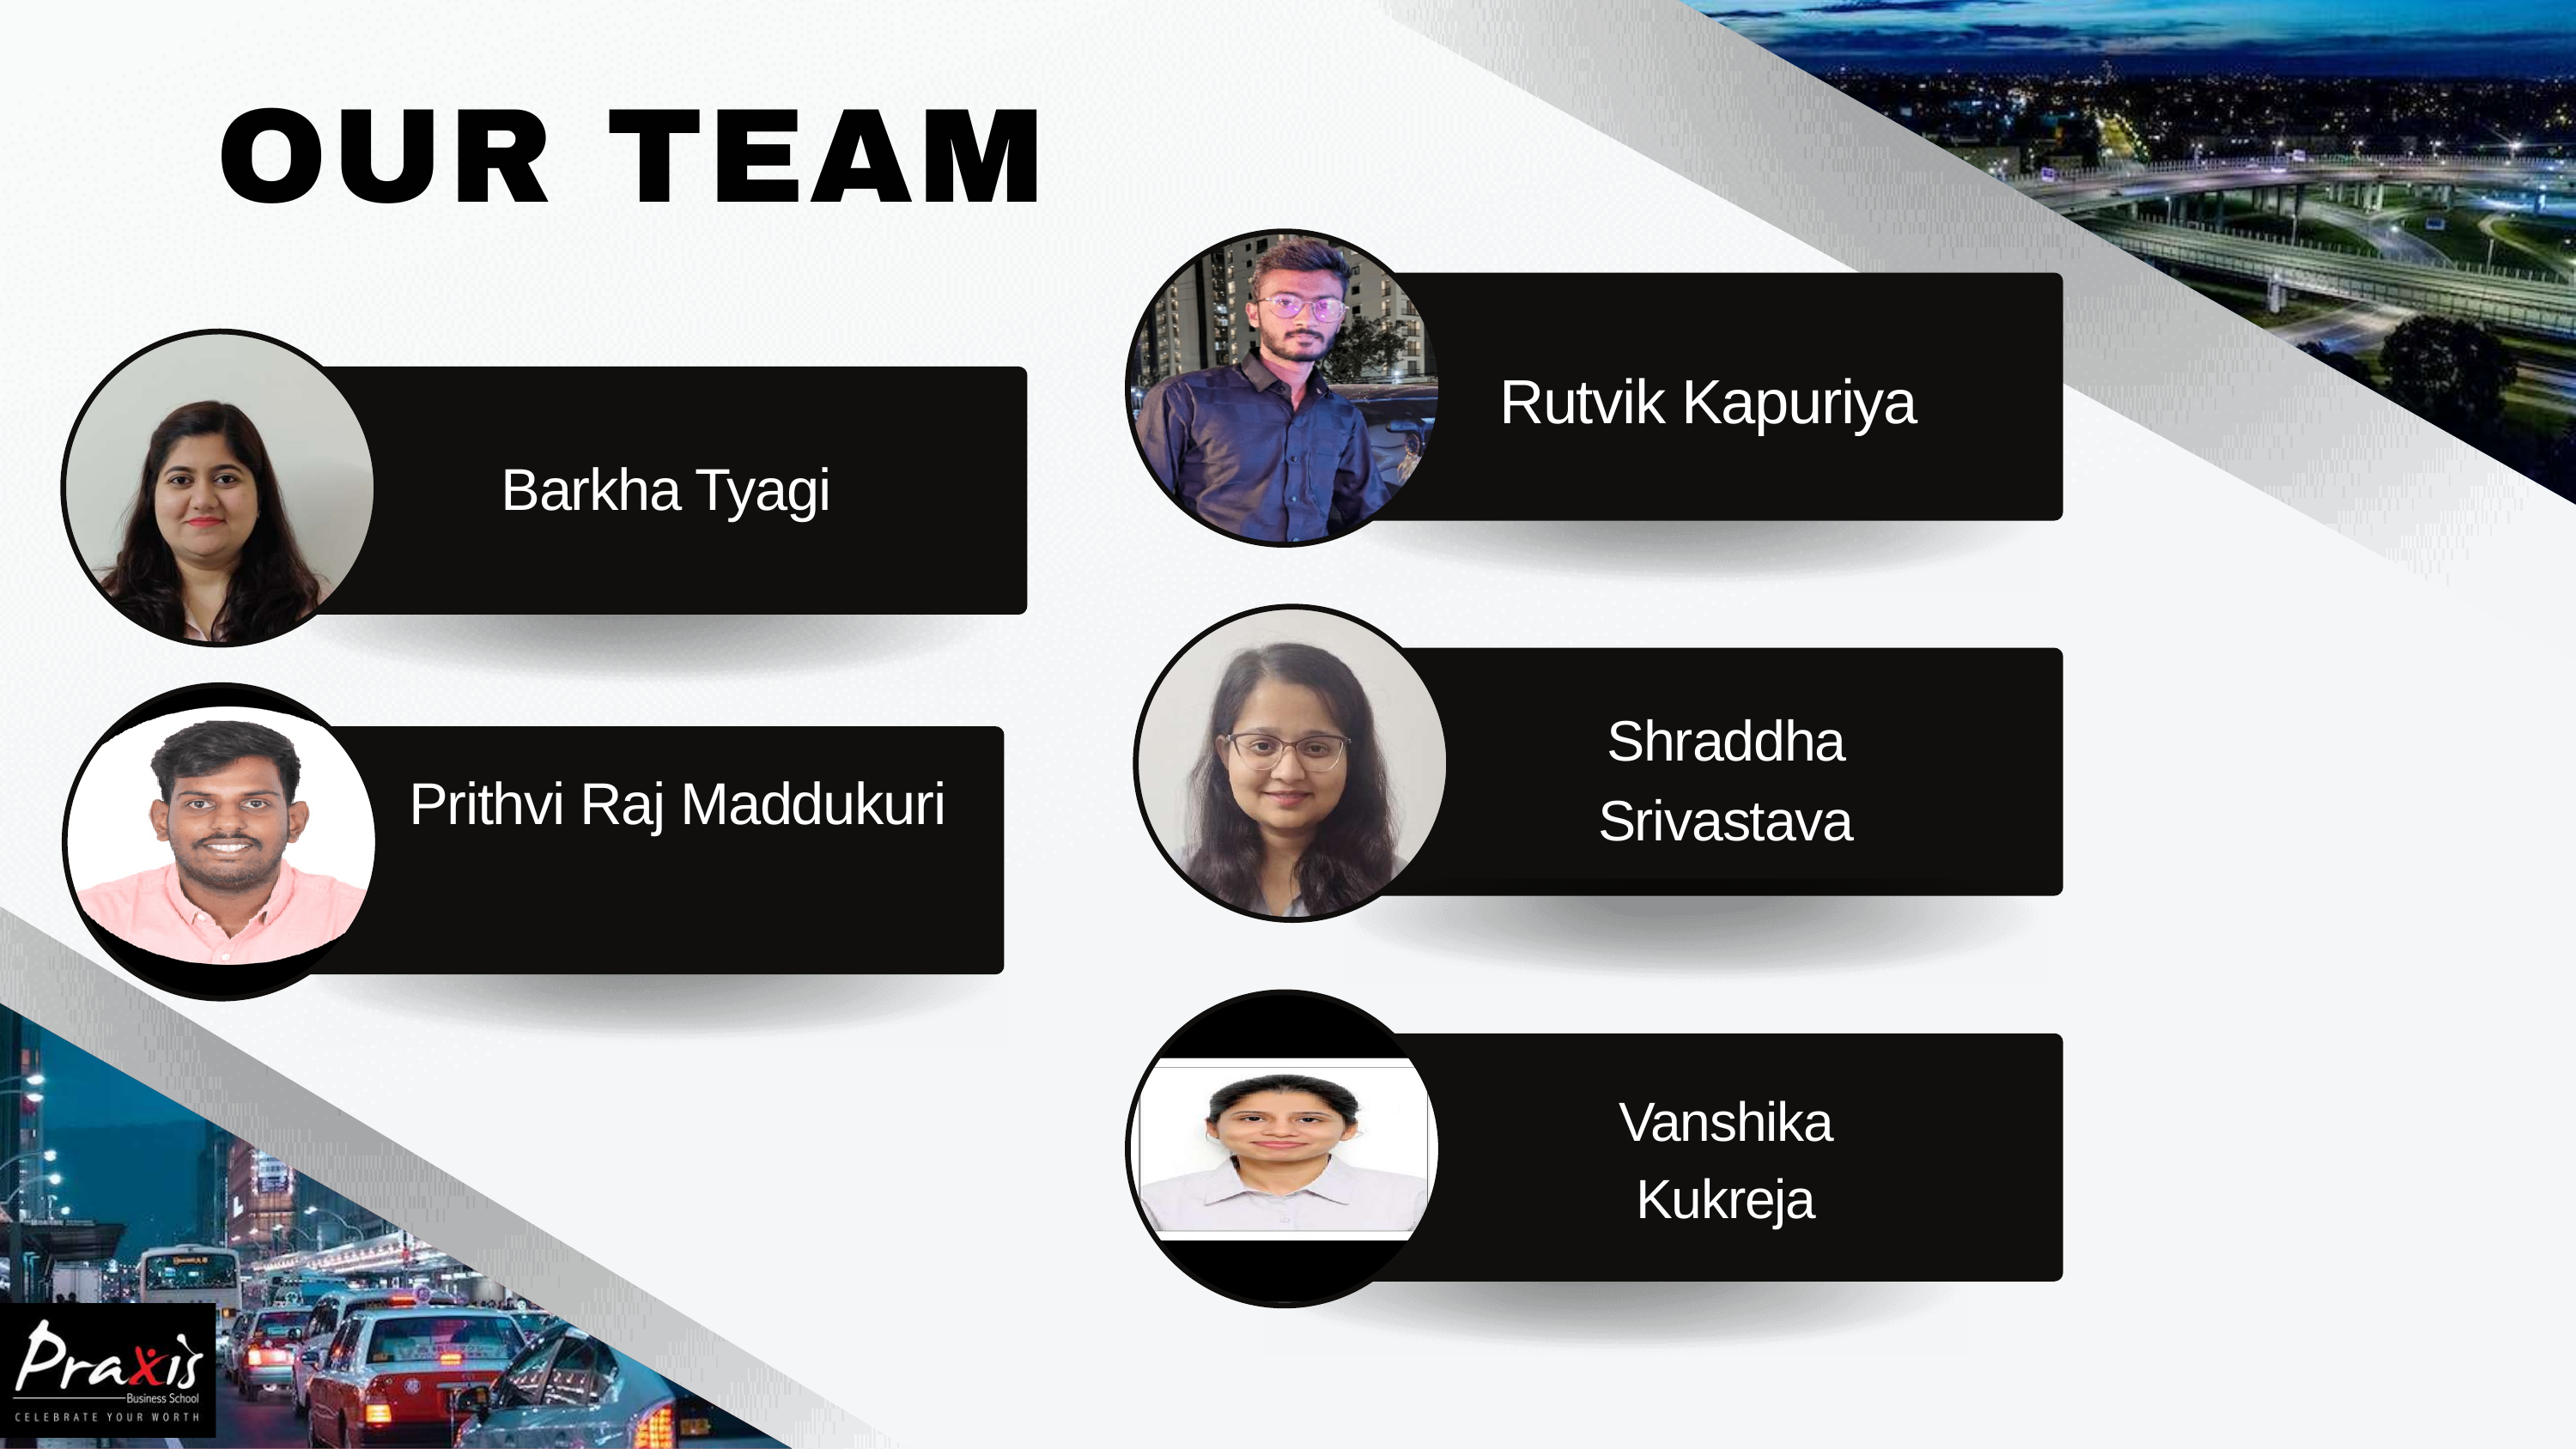

OUR TEAM

Rutvik Kapuriya

Barkha Tyagi

Shraddha Srivastava

Prithvi Raj Maddukuri

Vanshika Kukreja